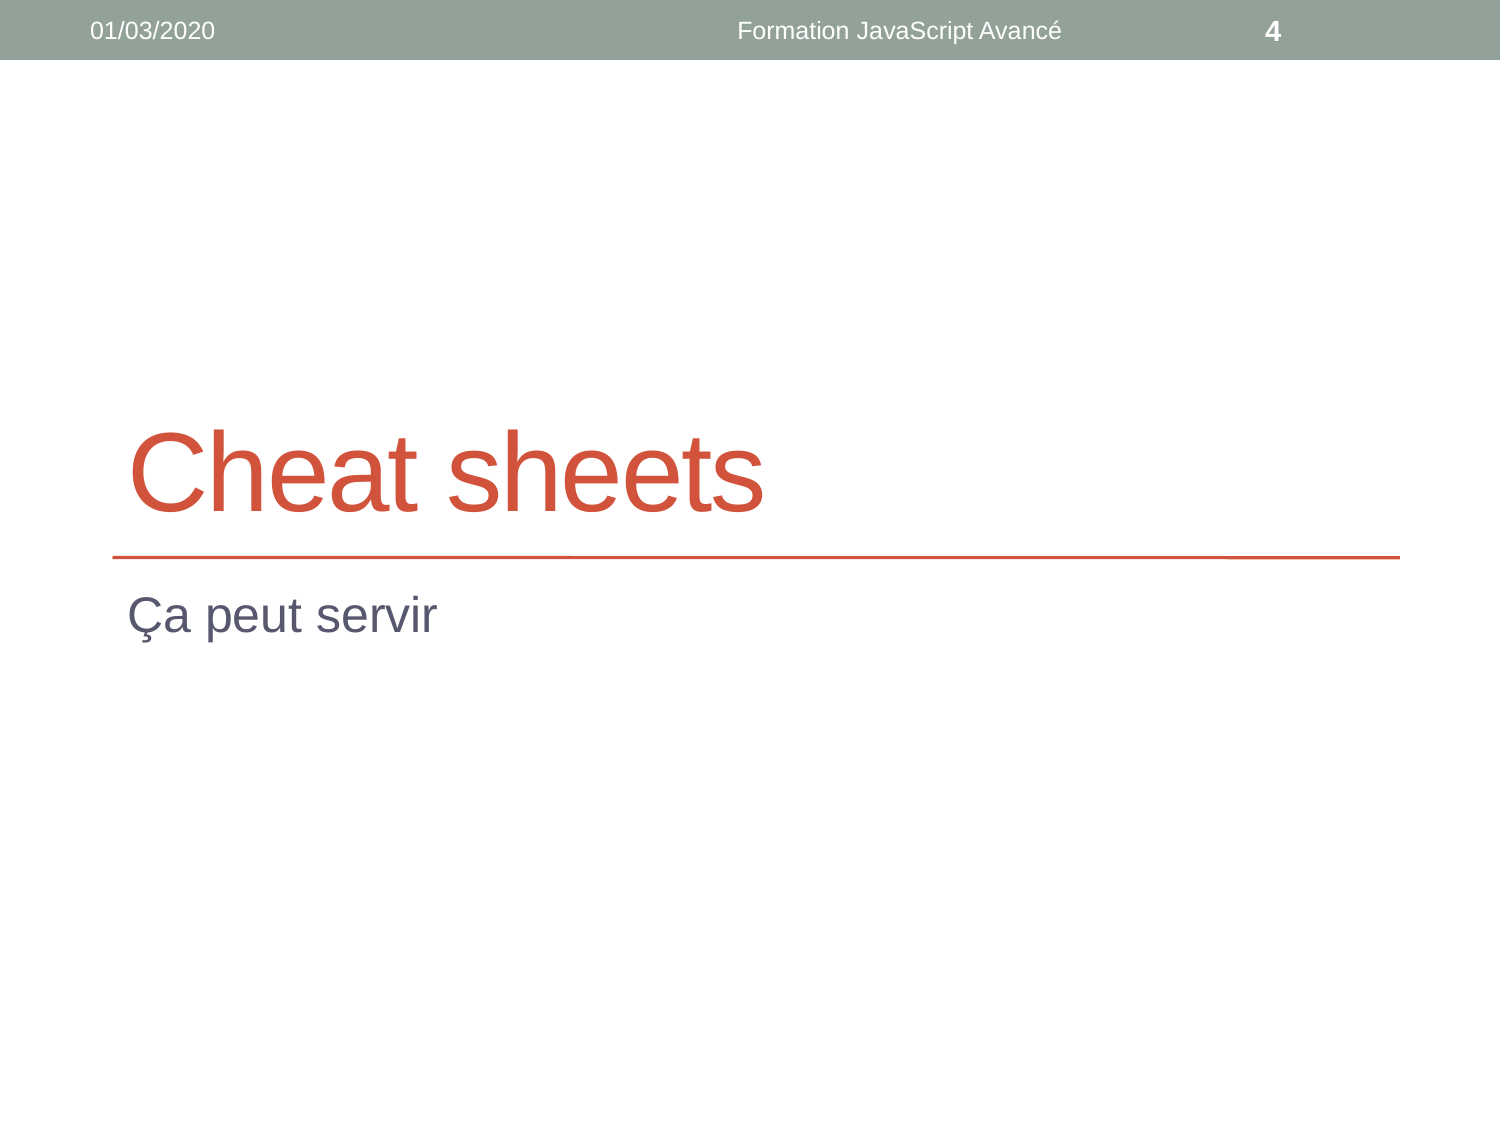

01/03/2020
Formation JavaScript Avancé
4
# Cheat sheets
Ça peut servir